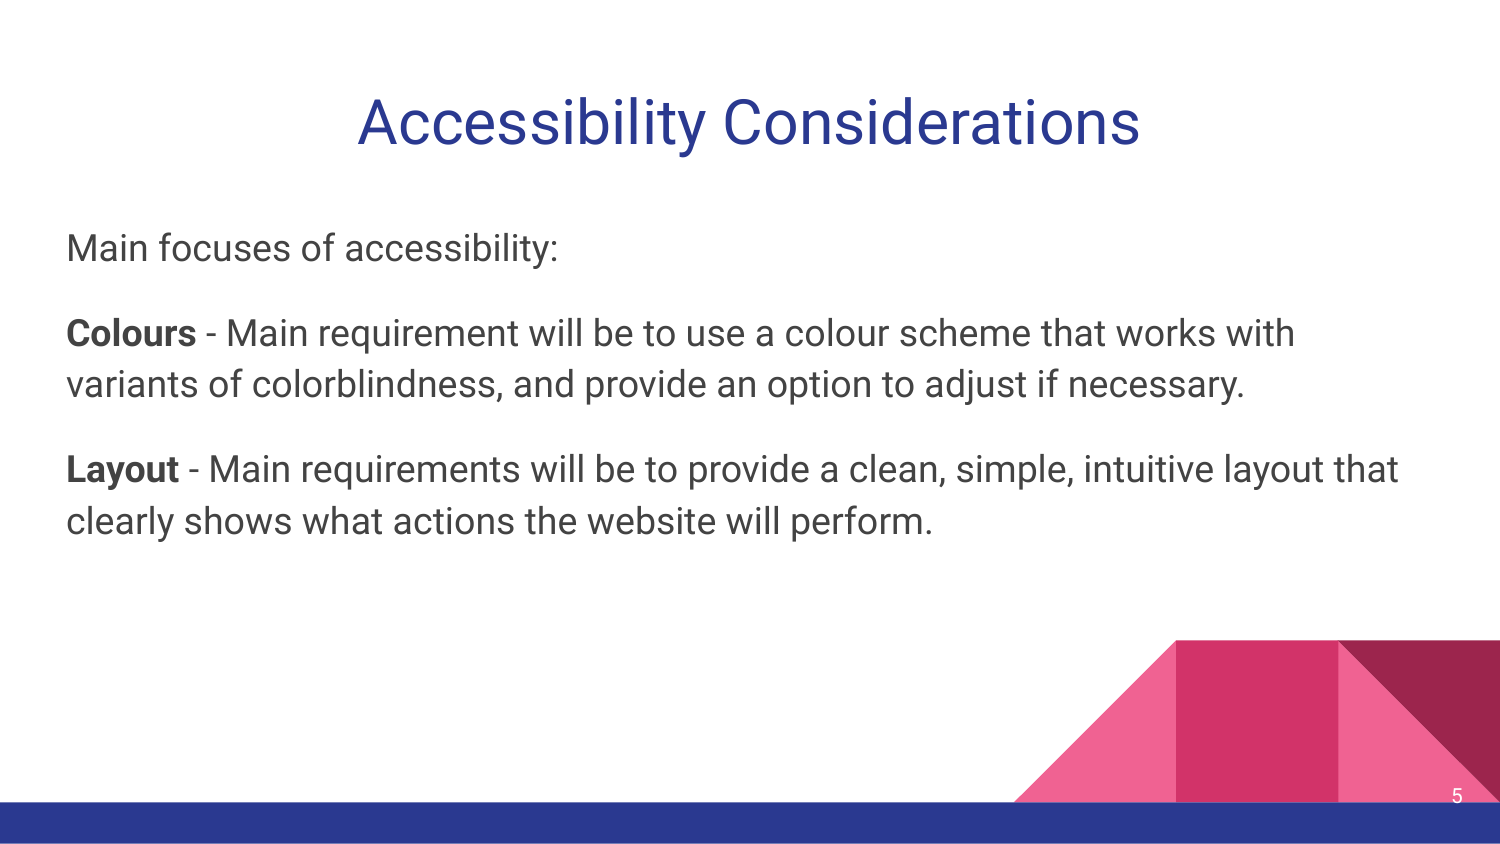

# Accessibility Considerations
Main focuses of accessibility:
Colours - Main requirement will be to use a colour scheme that works with variants of colorblindness, and provide an option to adjust if necessary.
Layout - Main requirements will be to provide a clean, simple, intuitive layout that clearly shows what actions the website will perform.

5